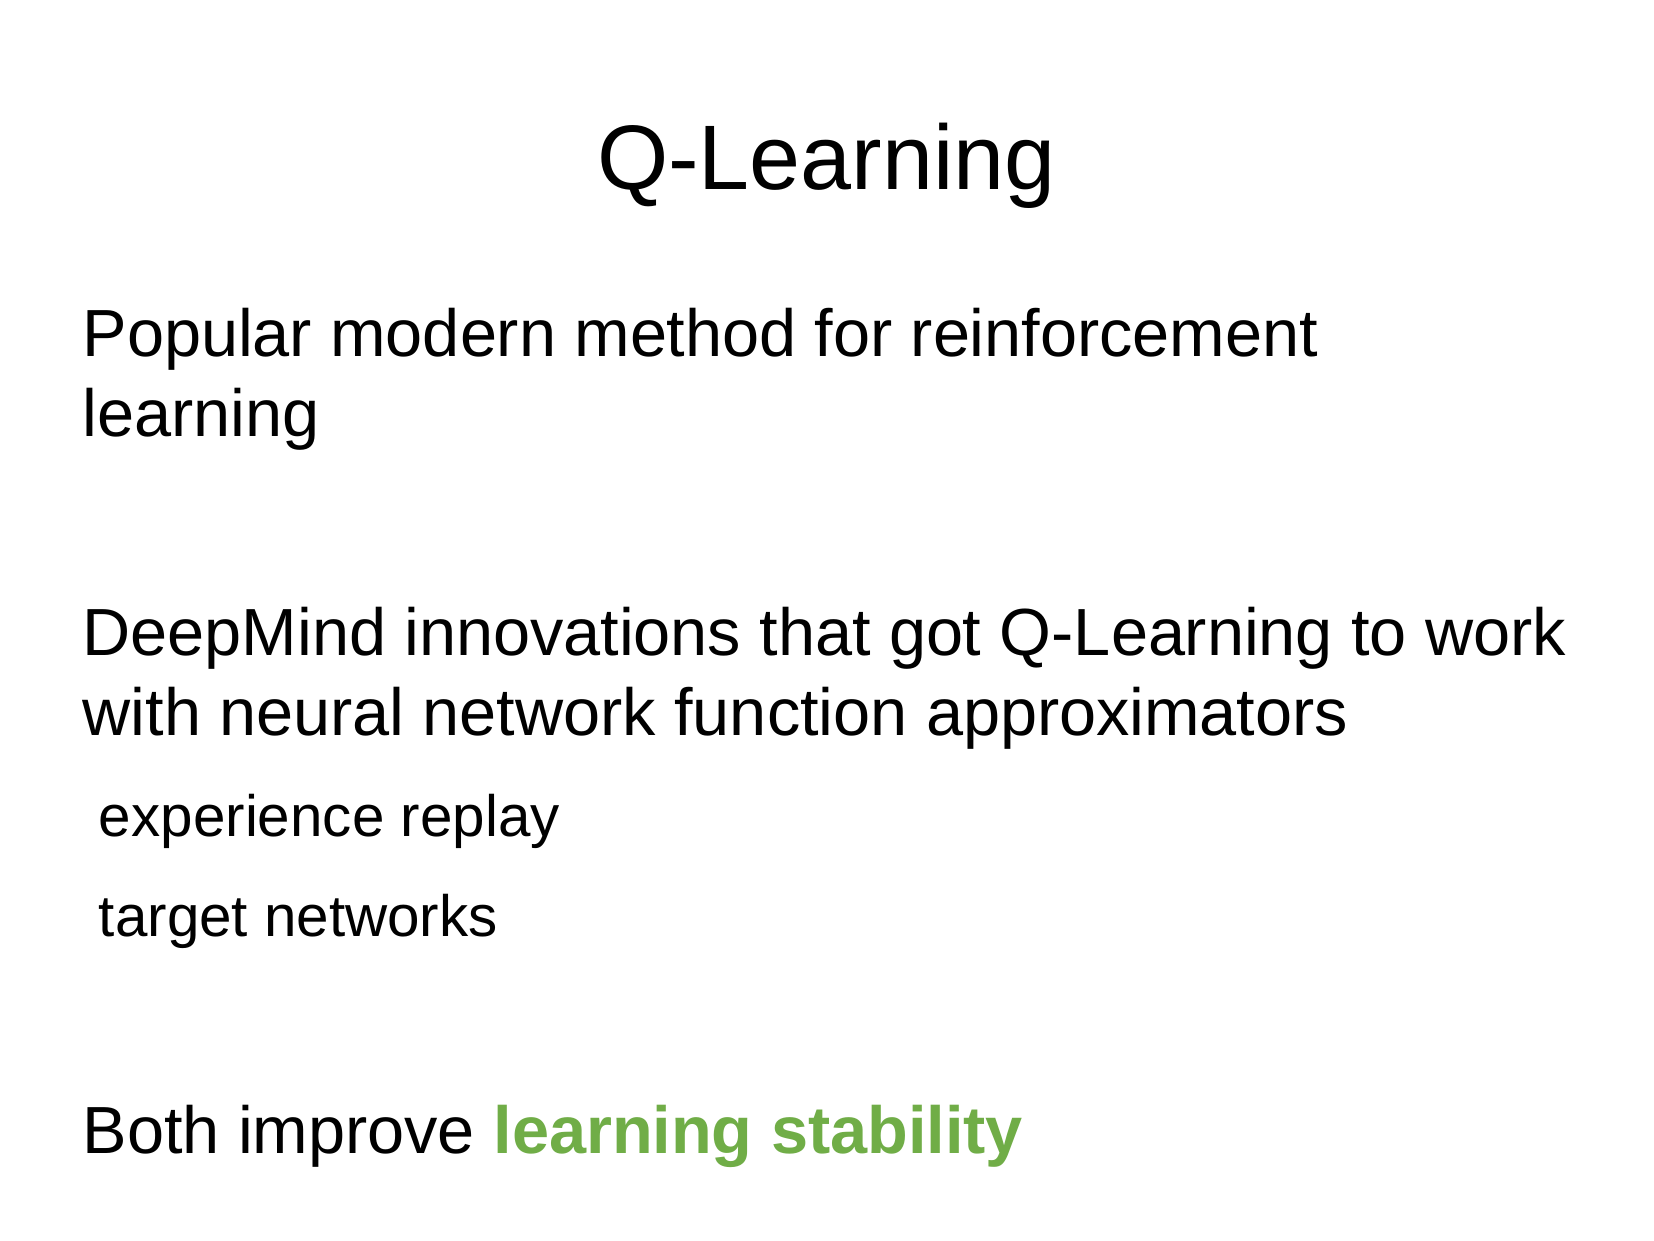

Q-Learning
Popular modern method for reinforcement learning

DeepMind innovations that got Q-Learning to work with neural network function approximators
 experience replay
 target networks

Both improve learning stability